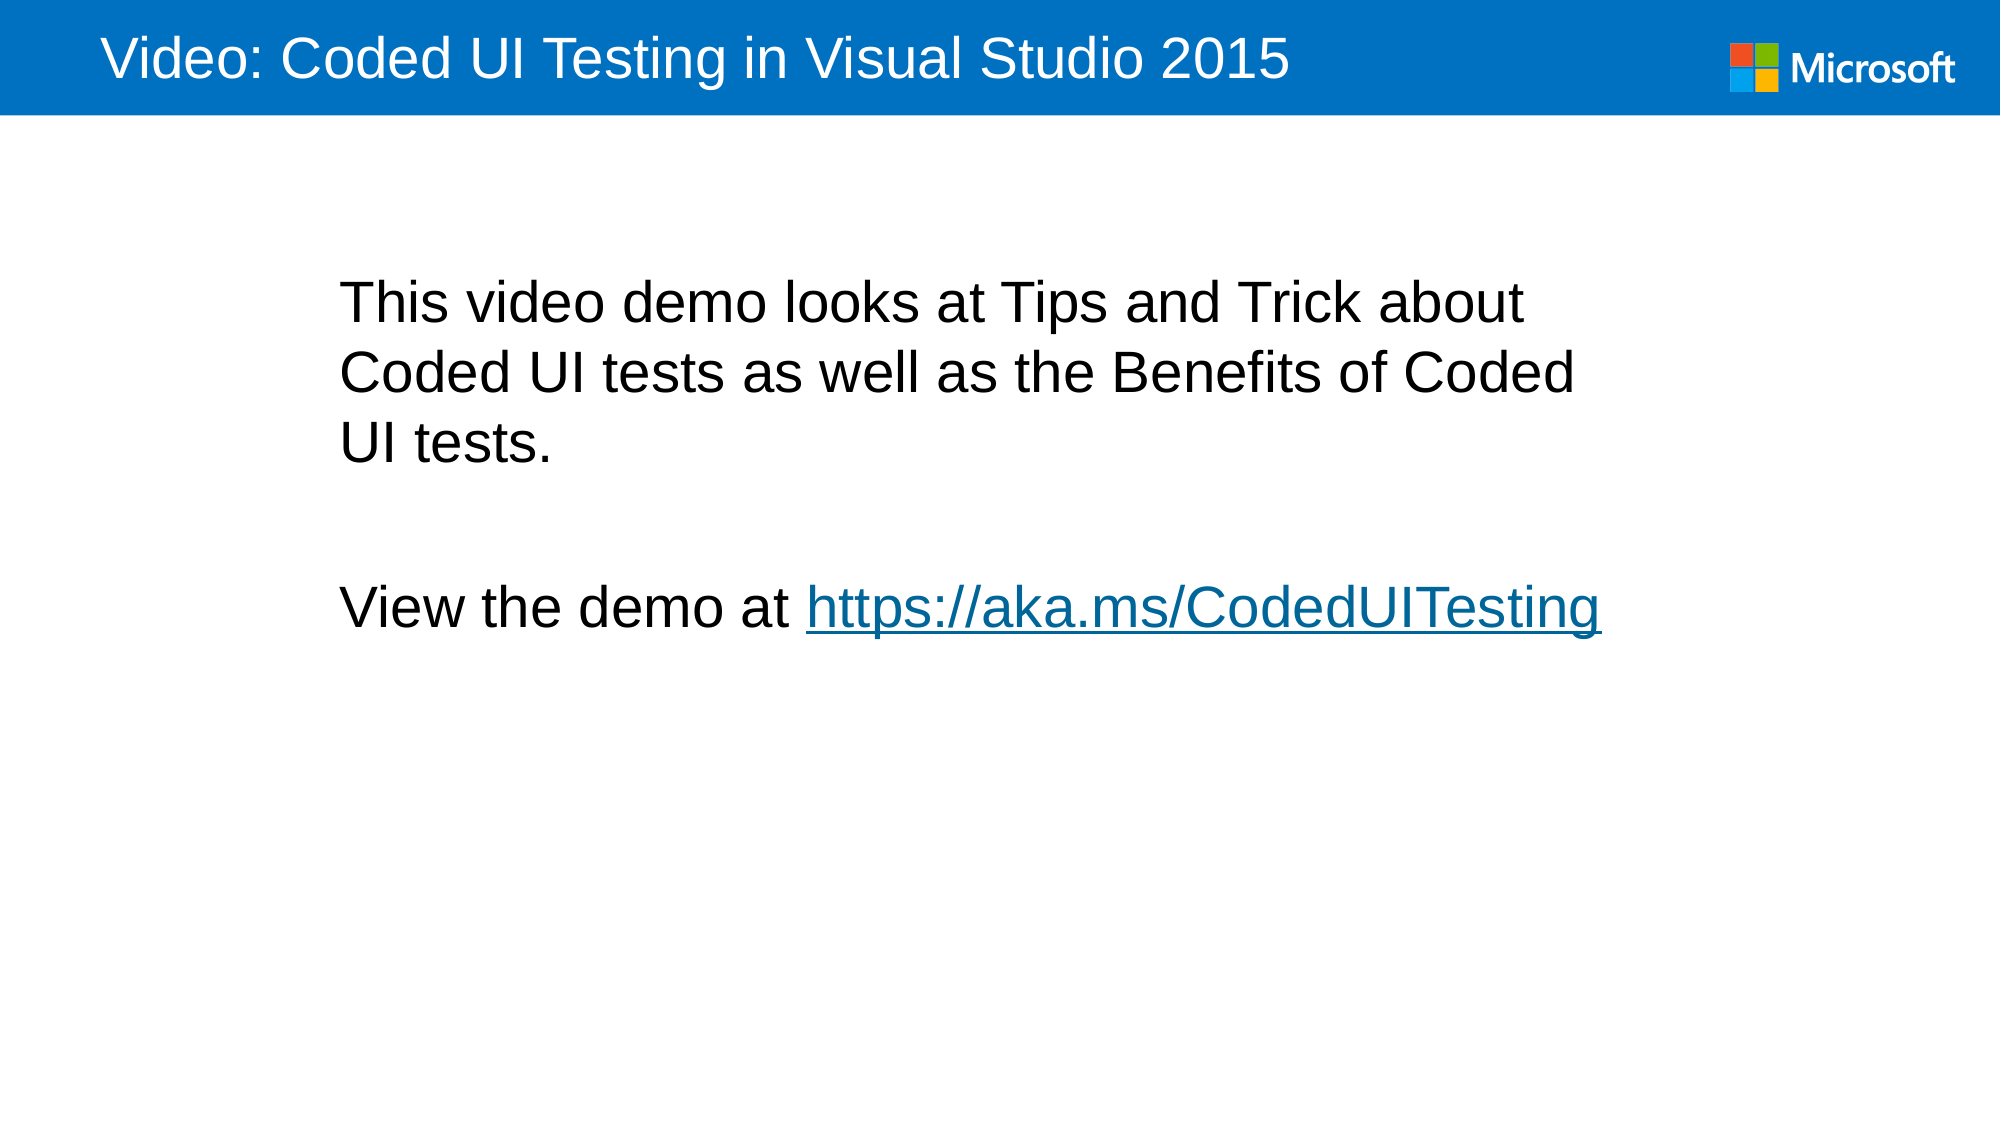

# Video: Coded UI Testing in Visual Studio 2015
This video demo looks at Tips and Trick about Coded UI tests as well as the Benefits of Coded UI tests.

View the demo at https://aka.ms/CodedUITesting